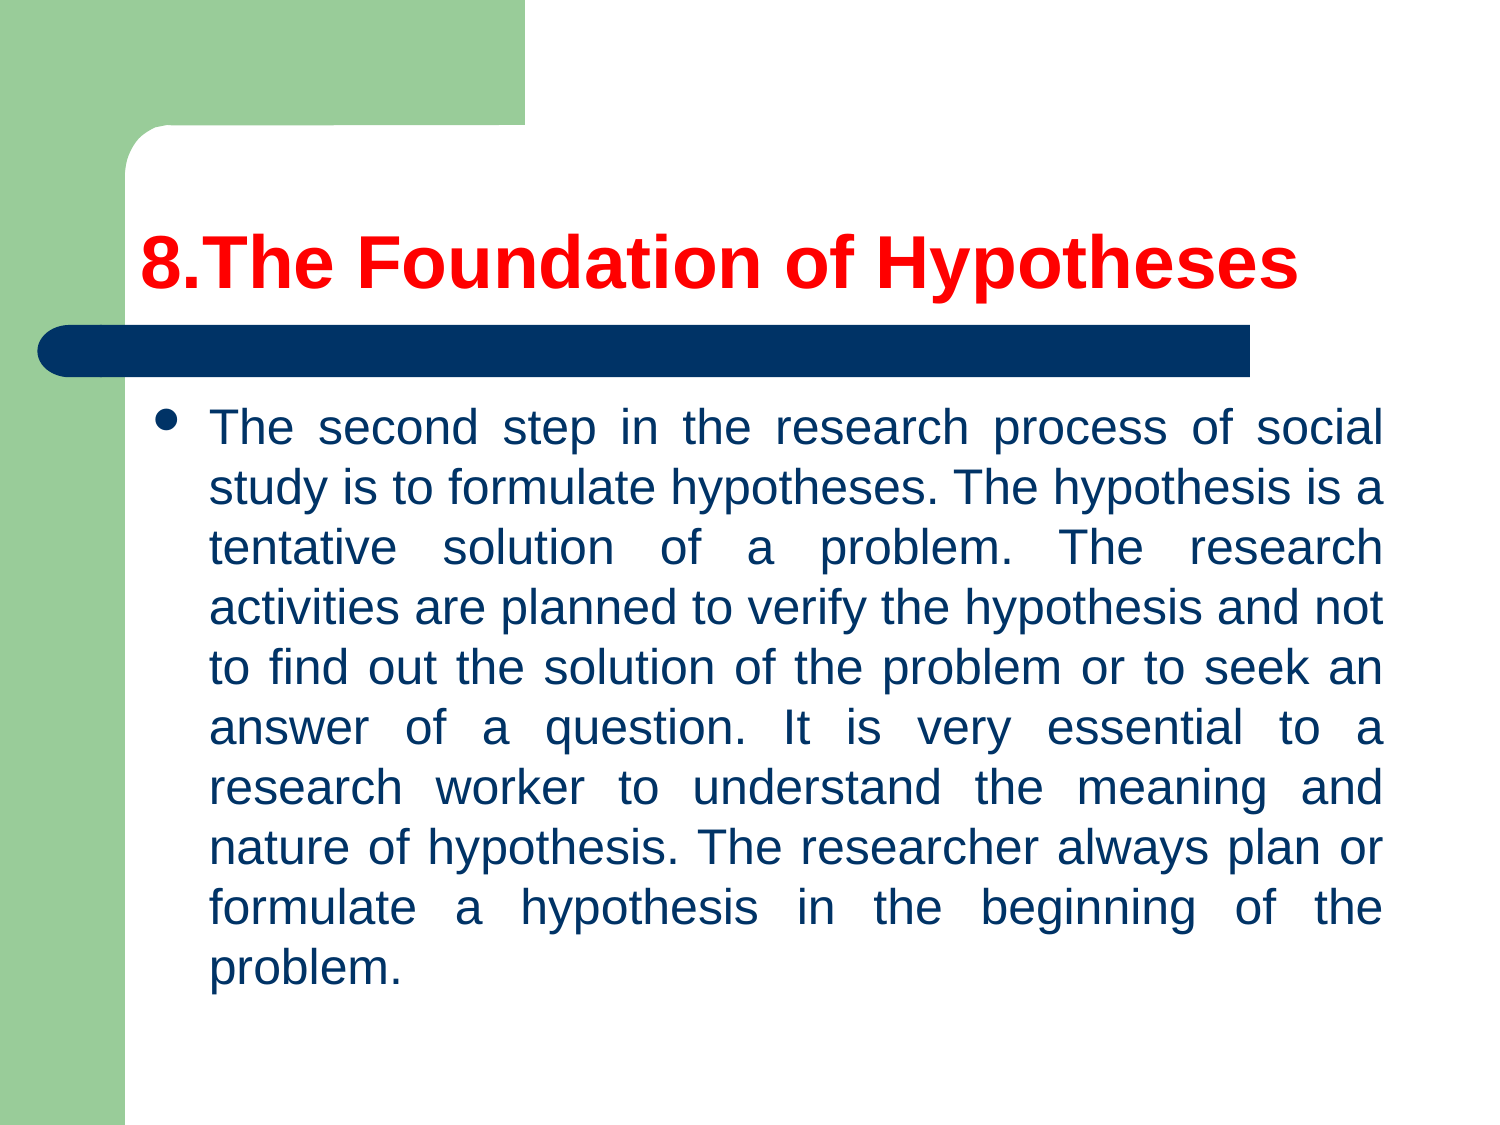

# 8.The Foundation of Hypotheses
The second step in the research process of social study is to formulate hypotheses. The hypothesis is a tentative solution of a problem. The research activities are planned to verify the hypothesis and not to find out the solution of the problem or to seek an answer of a question. It is very essential to a research worker to understand the meaning and nature of hypothesis. The researcher always plan or formulate a hypothesis in the beginning of the problem.